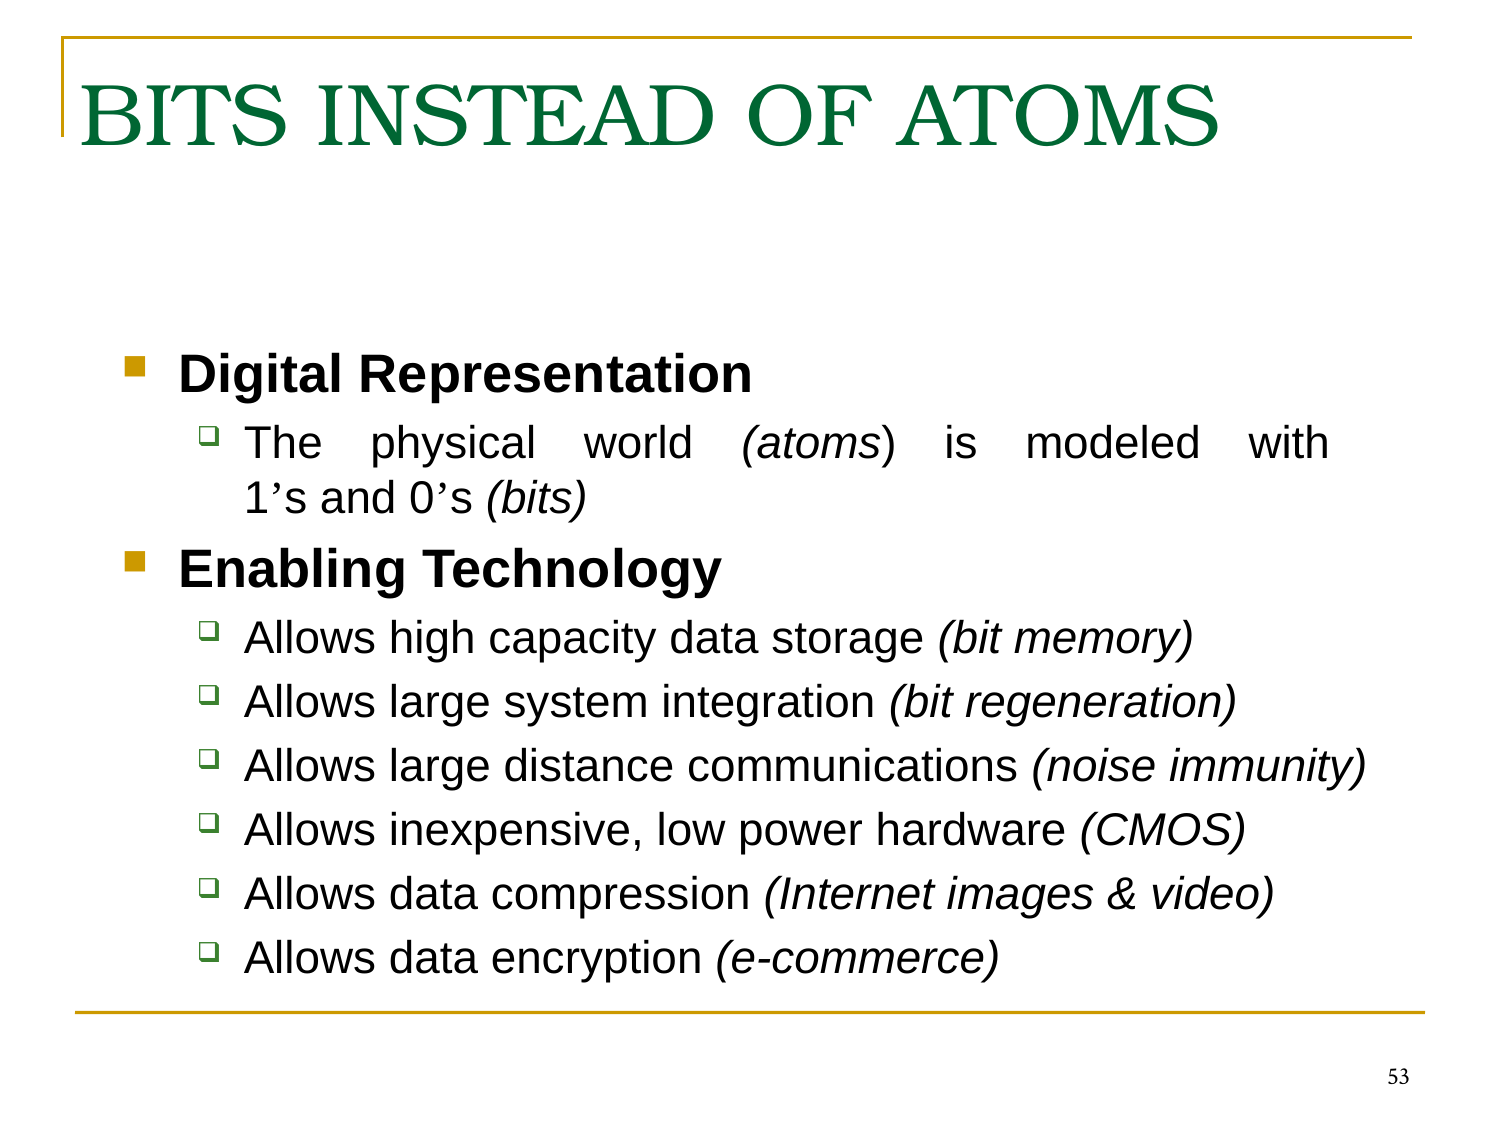

# BITS INSTEAD OF ATOMS
Digital Representation
The physical world (atoms) is modeled with
1’s and 0’s (bits)
Enabling Technology
Allows high capacity data storage (bit memory)
Allows large system integration (bit regeneration)
Allows large distance communications (noise immunity)
Allows inexpensive, low power hardware (CMOS)
Allows data compression (Internet images & video)
Allows data encryption (e-commerce)
53